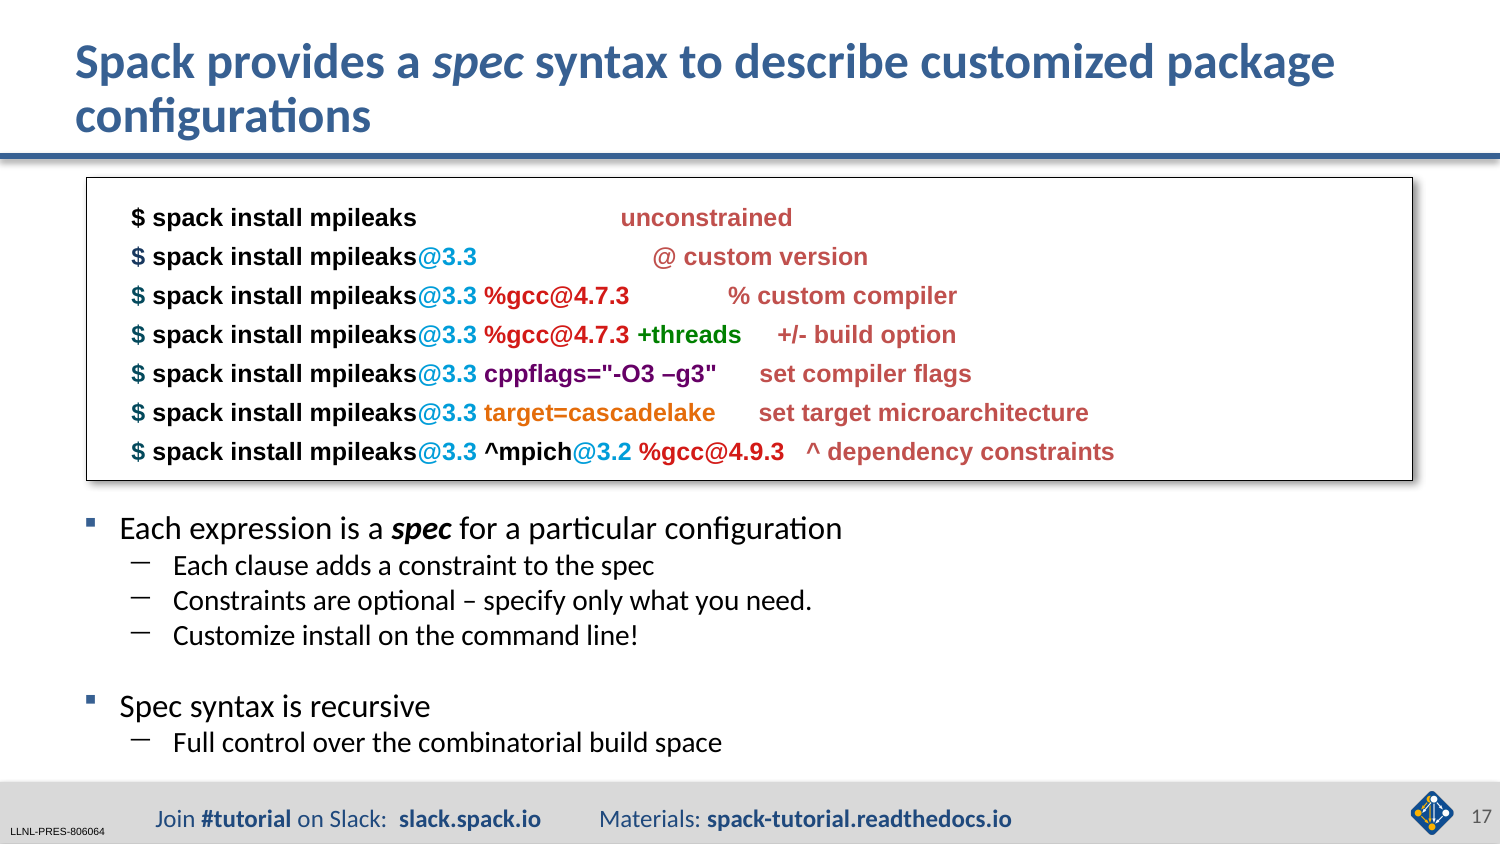

# Spack provides a spec syntax to describe customized package configurations
$ spack install mpileaks                             unconstrained
$ spack install mpileaks@3.3                         @ custom version
$ spack install mpileaks@3.3 %gcc@4.7.3              % custom compiler
$ spack install mpileaks@3.3 %gcc@4.7.3 +threads     +/- build option
$ spack install mpileaks@3.3 cppflags="-O3 –g3"      set compiler flags
$ spack install mpileaks@3.3 target=cascadelake      set target microarchitecture
$ spack install mpileaks@3.3 ^mpich@3.2 %gcc@4.9.3   ^ dependency constraints
Each expression is a spec for a particular configuration
Each clause adds a constraint to the spec
Constraints are optional – specify only what you need.
Customize install on the command line!
Spec syntax is recursive
Full control over the combinatorial build space